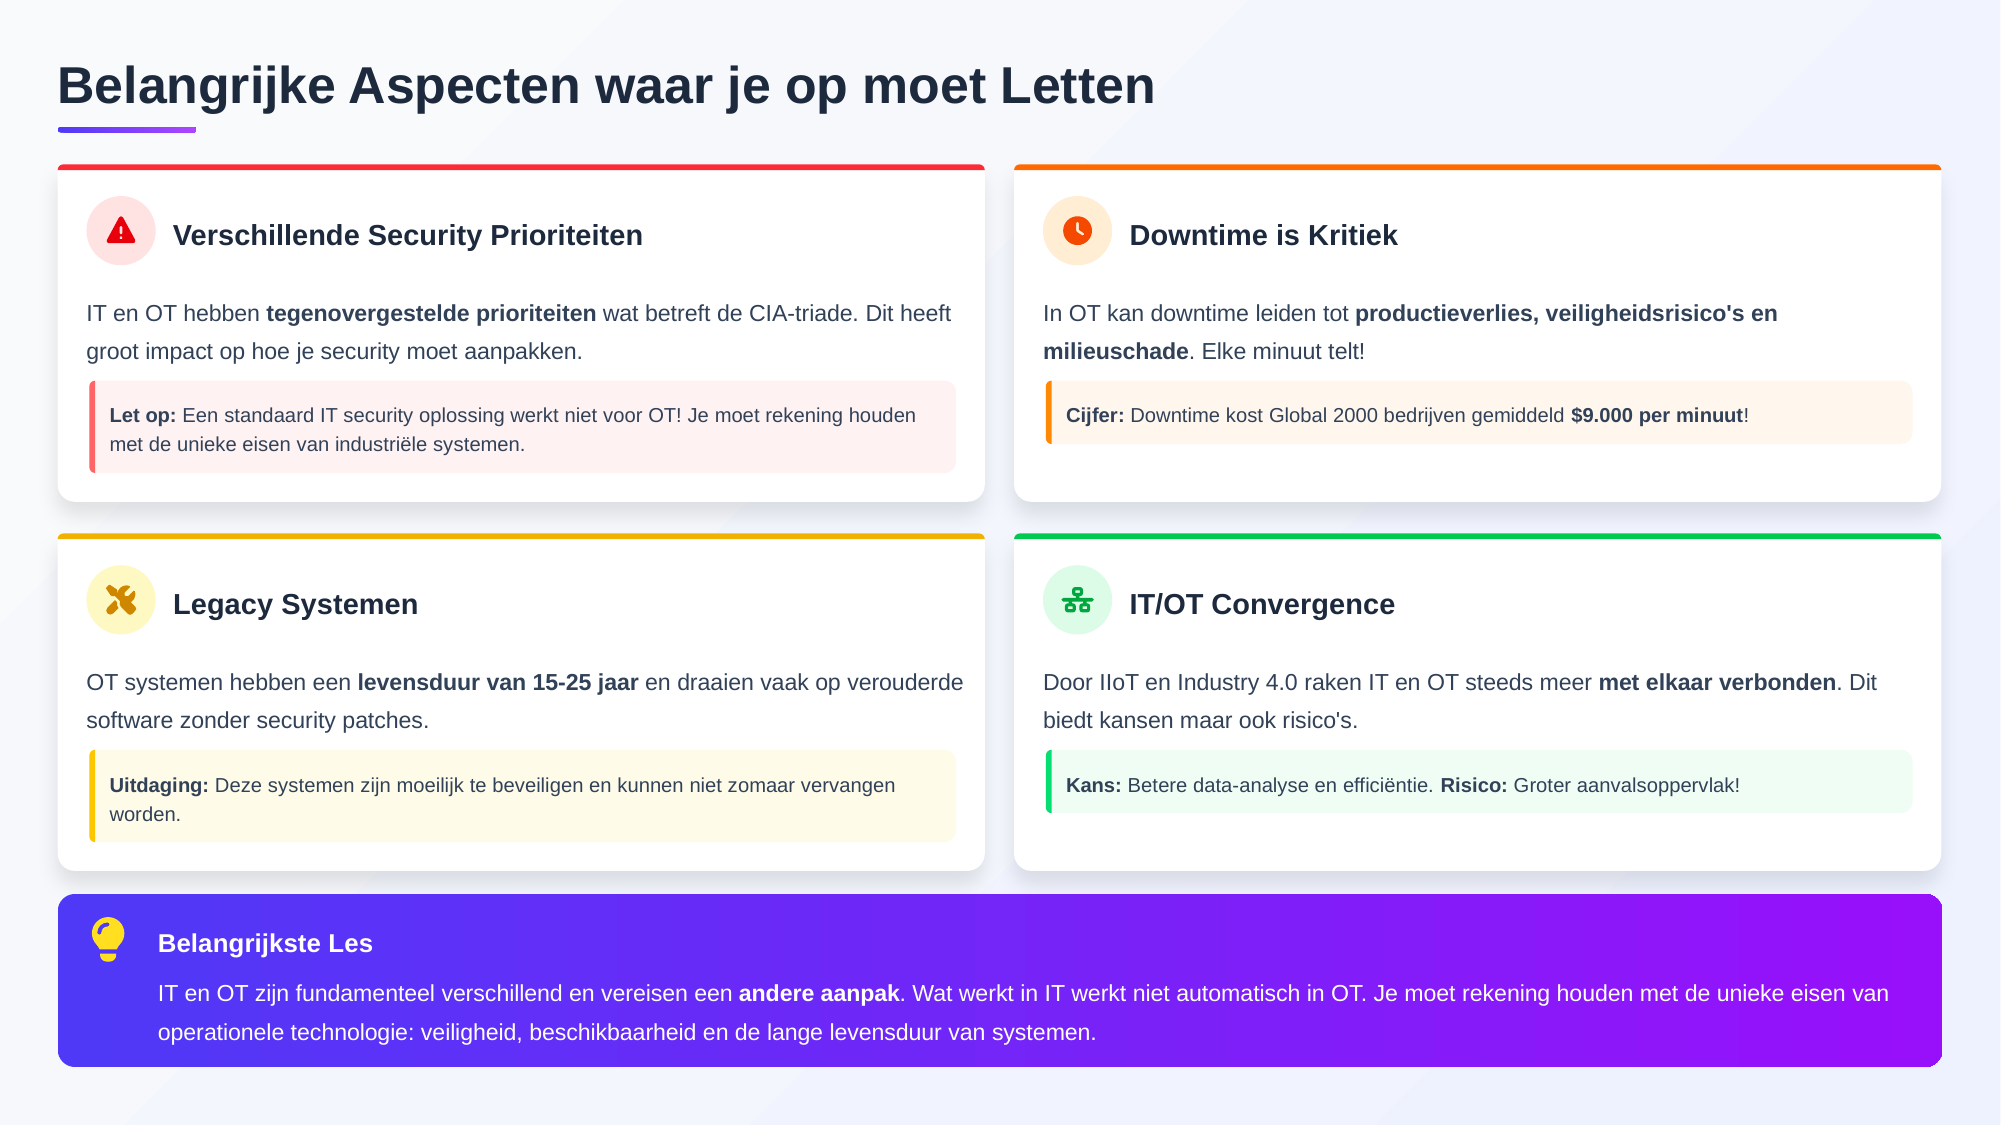

Belangrijke Aspecten waar je op moet Letten

Verschillende Security Prioriteiten
Downtime is Kritiek

IT en OT hebben tegenovergestelde prioriteiten wat betreft de CIA-triade. Dit heeft groot impact op hoe je security moet aanpakken.
In OT kan downtime leiden tot productieverlies, veiligheidsrisico's en milieuschade. Elke minuut telt!

Let op: Een standaard IT security oplossing werkt niet voor OT! Je moet rekening houden met de unieke eisen van industriële systemen.
Cijfer: Downtime kost Global 2000 bedrijven gemiddeld $9.000 per minuut!

Legacy Systemen
IT/OT Convergence

OT systemen hebben een levensduur van 15-25 jaar en draaien vaak op verouderde software zonder security patches.
Door IIoT en Industry 4.0 raken IT en OT steeds meer met elkaar verbonden. Dit biedt kansen maar ook risico's.

Uitdaging: Deze systemen zijn moeilijk te beveiligen en kunnen niet zomaar vervangen worden.
Kans: Betere data-analyse en efficiëntie. Risico: Groter aanvalsoppervlak!

Belangrijkste Les
IT en OT zijn fundamenteel verschillend en vereisen een andere aanpak. Wat werkt in IT werkt niet automatisch in OT. Je moet rekening houden met de unieke eisen van operationele technologie: veiligheid, beschikbaarheid en de lange levensduur van systemen.